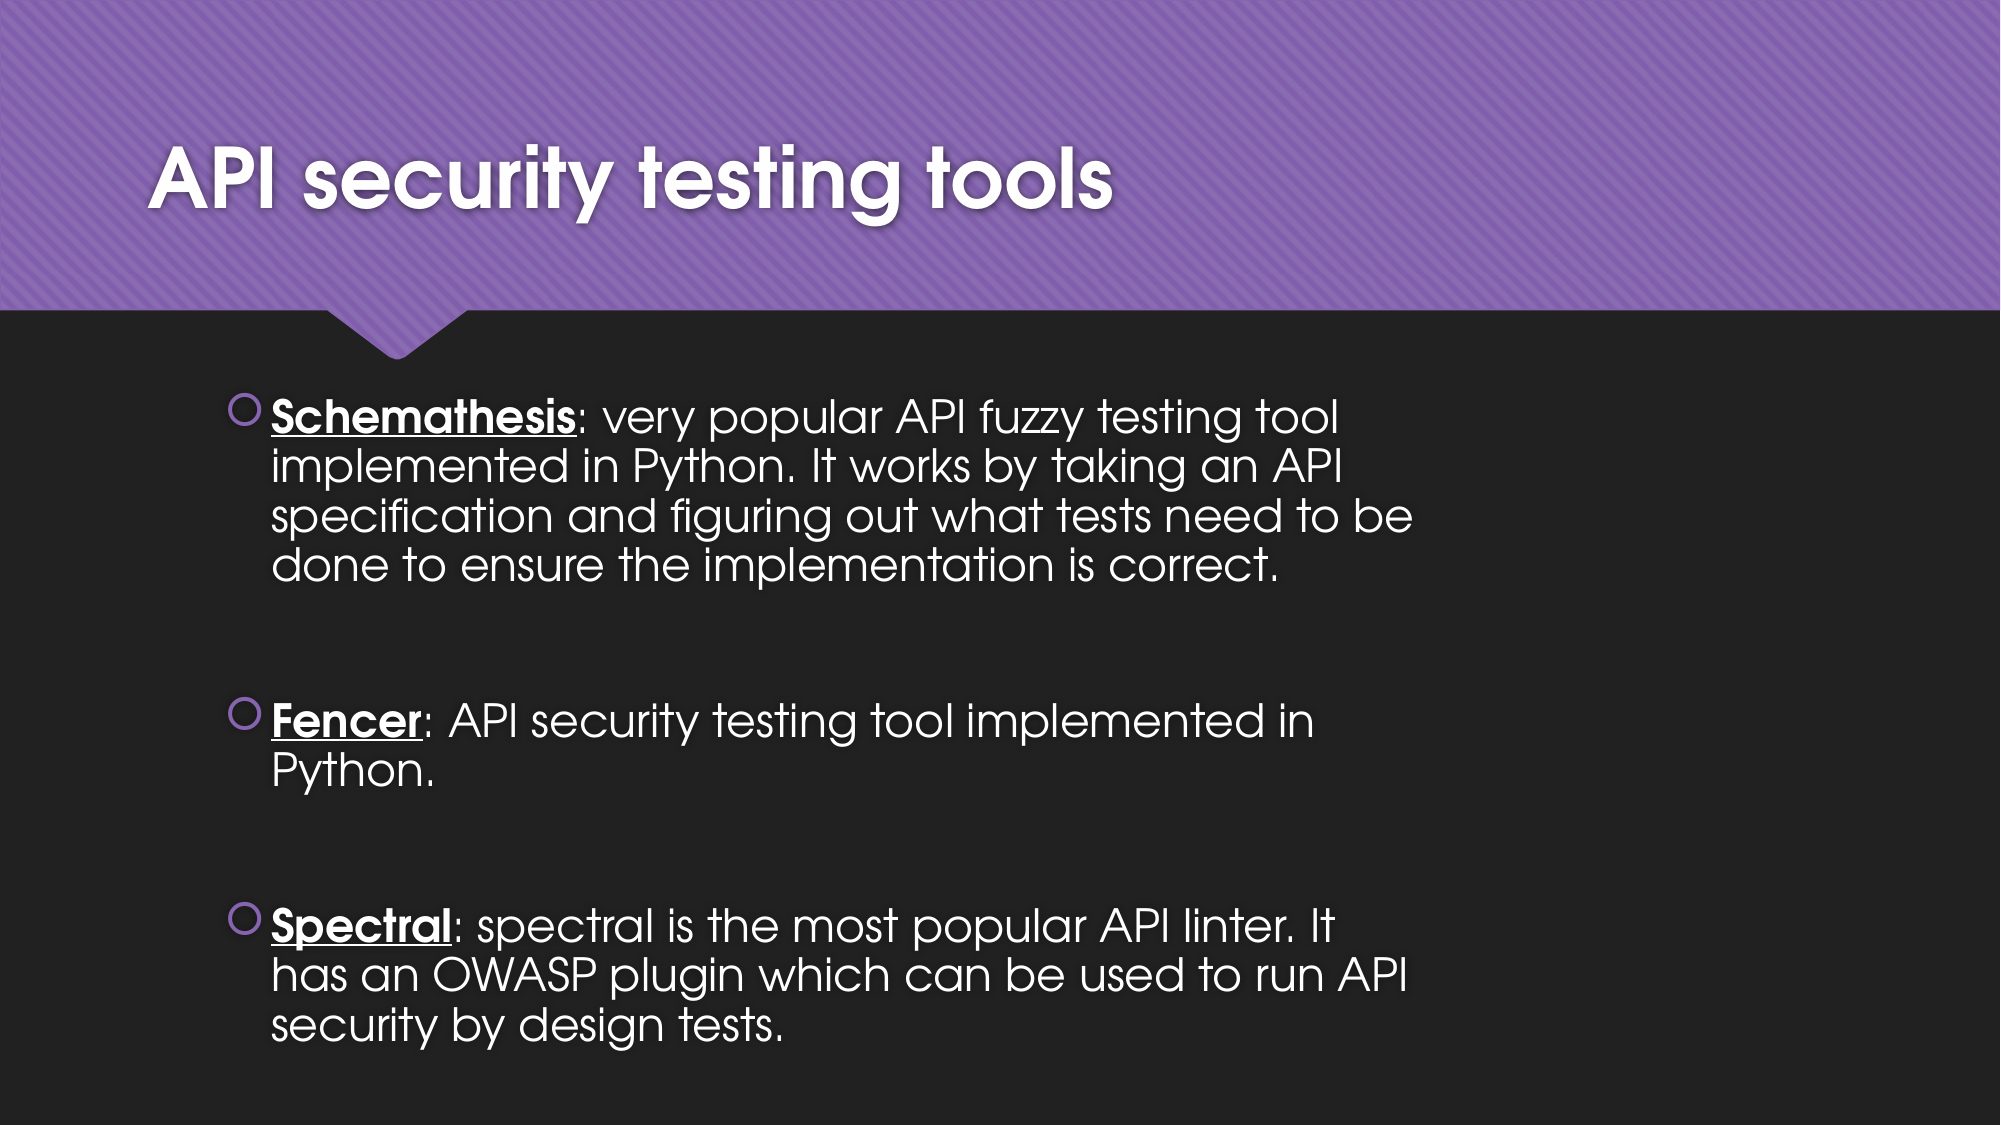

# API security testing tools
Schemathesis: very popular API fuzzy testing tool implemented in Python. It works by taking an API specification and figuring out what tests need to be done to ensure the implementation is correct.

Fencer: API security testing tool implemented in Python.

Spectral: spectral is the most popular API linter. It has an OWASP plugin which can be used to run API security by design tests.